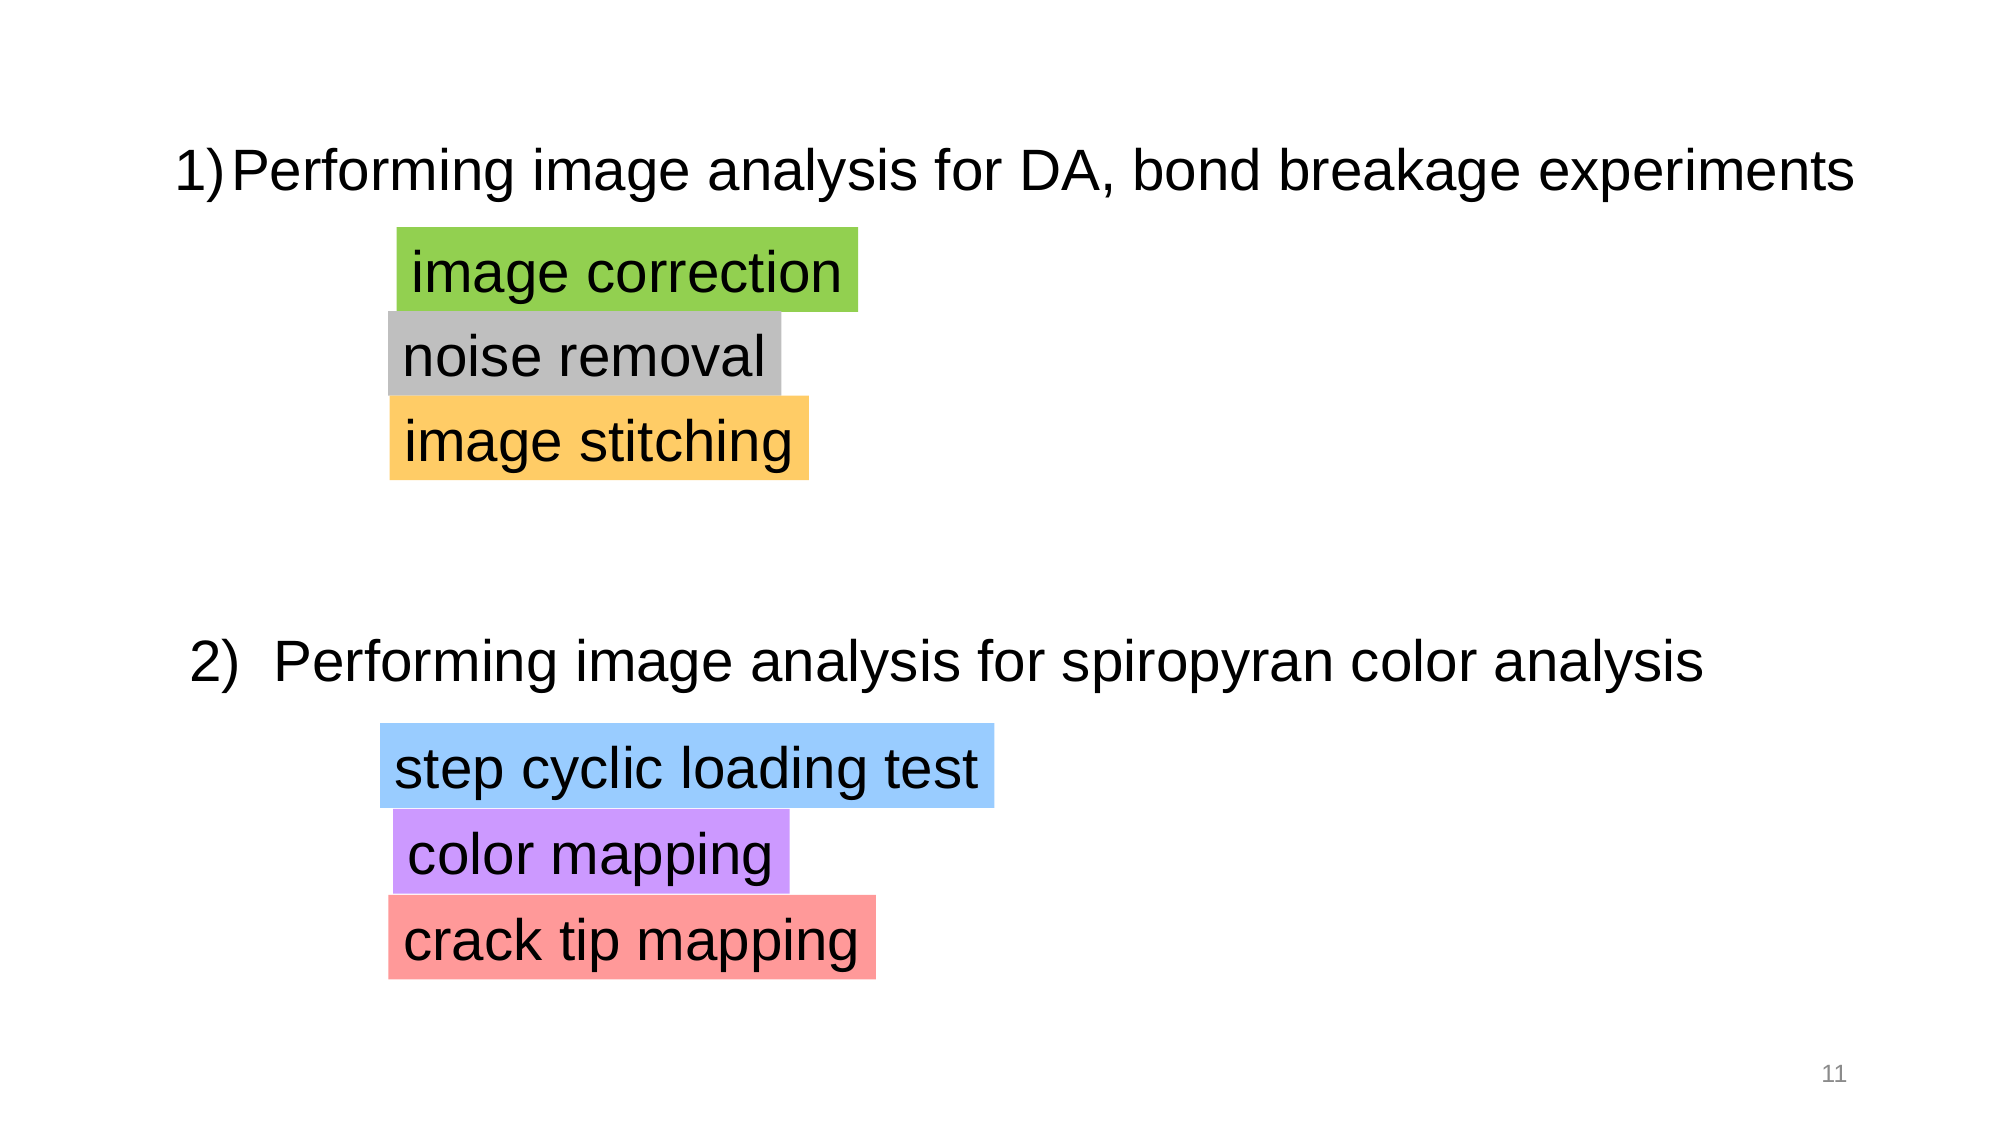

Performing image analysis for DA, bond breakage experiments
image correction
noise removal
image stitching
Performing image analysis for spiropyran color analysis
step cyclic loading test
color mapping
crack tip mapping
11